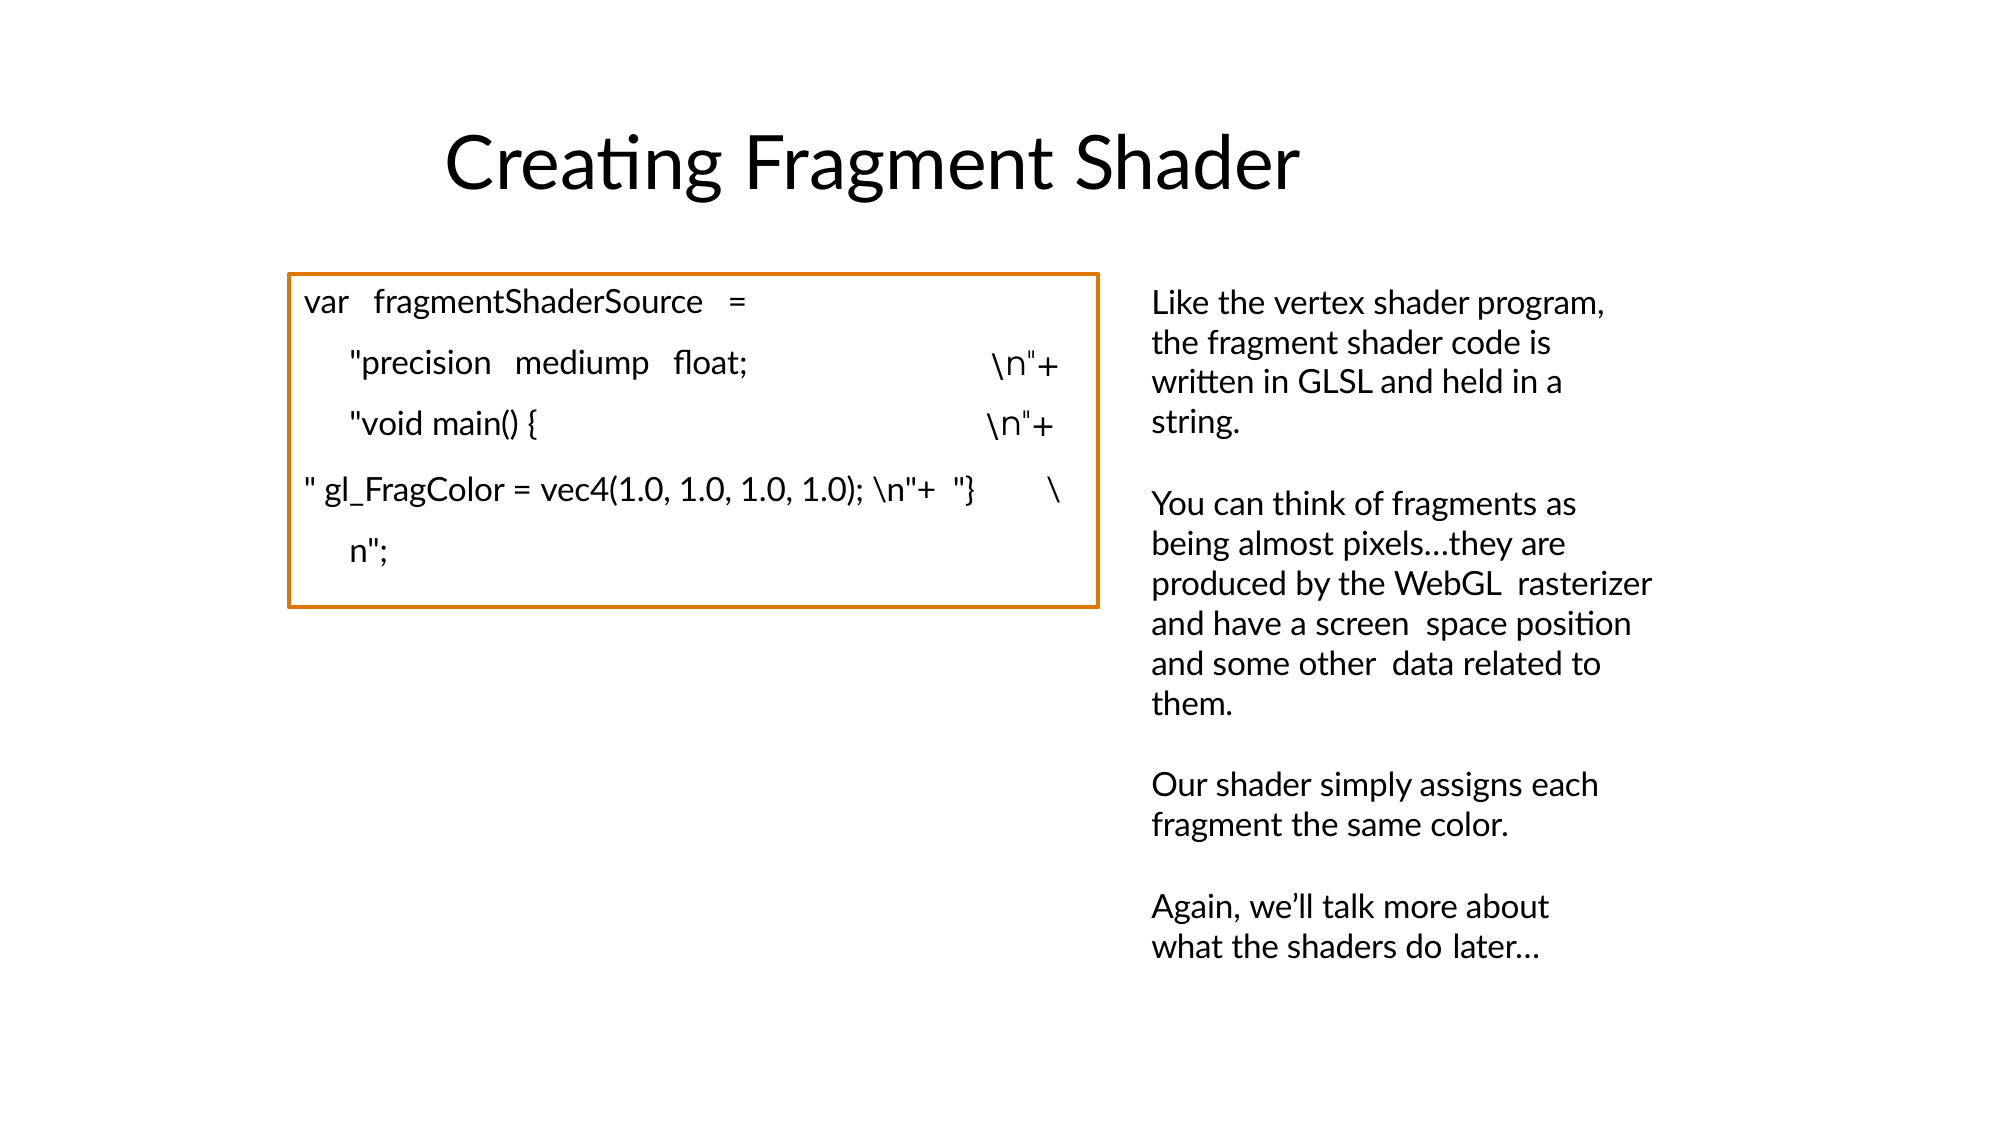

# Creating Fragment Shader
var fragmentShaderSource =  "precision mediump float;  "void main() {
" gl_FragColor = vec4(1.0, 1.0, 1.0, 1.0); \n"+  "}	\n";

Like the vertex shader program,  the fragment shader code is  written in GLSL and held in a  string.

You can think of fragments as  being almost pixels…they are  produced by the WebGL  rasterizer and have a screen  space position and some other  data related to them.

Our shader simply assigns each  fragment the same color.

Again, we’ll talk more about  what the shaders do later…
\n"+
\n"+